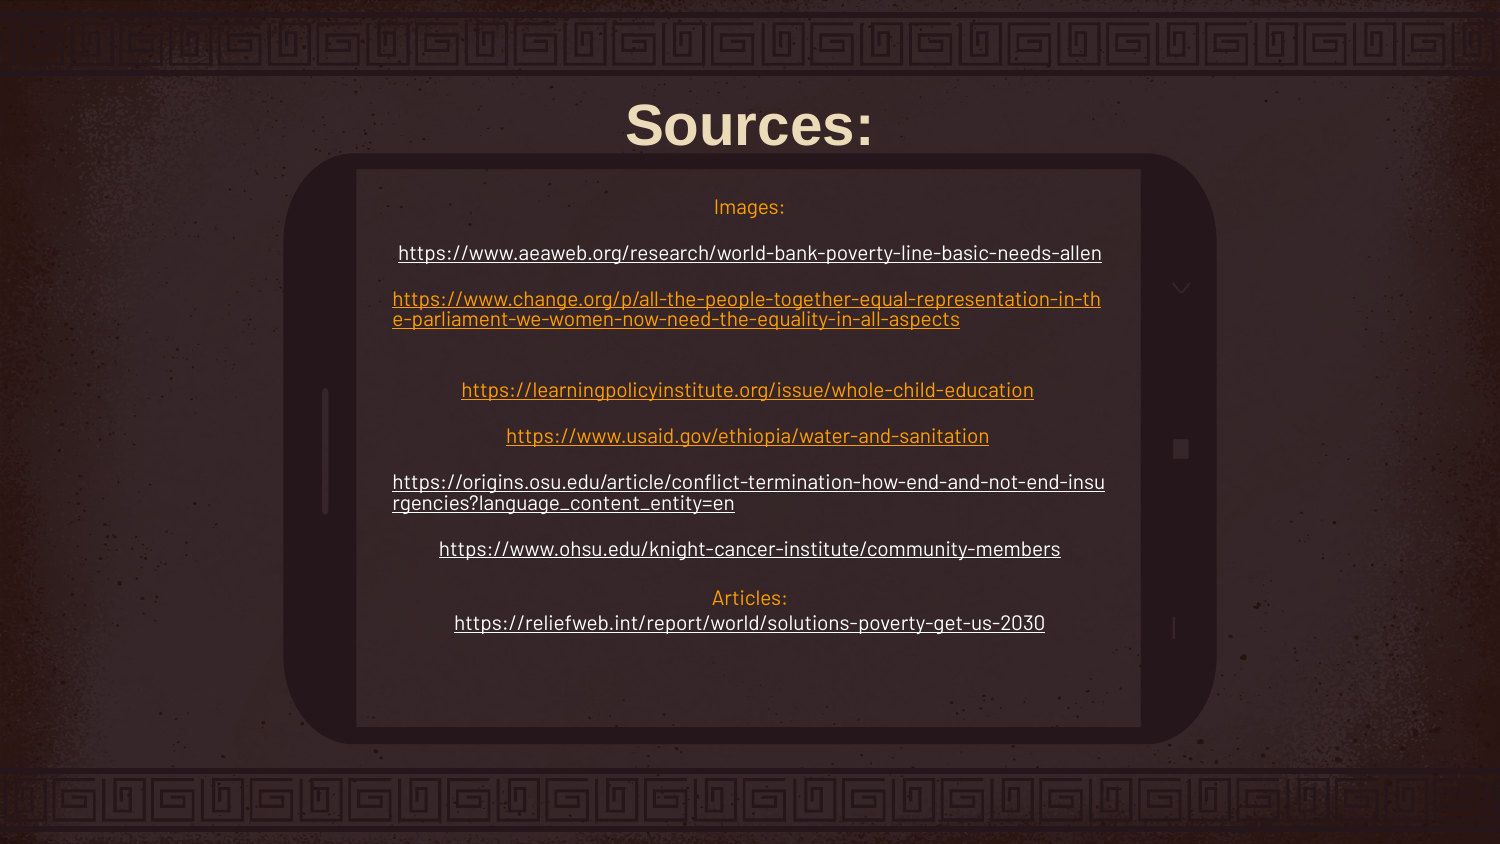

# Sources:
Images:
https://www.aeaweb.org/research/world-bank-poverty-line-basic-needs-allen
https://www.change.org/p/all-the-people-together-equal-representation-in-the-parliament-we-women-now-need-the-equality-in-all-aspects
https://learningpolicyinstitute.org/issue/whole-child-education
https://www.usaid.gov/ethiopia/water-and-sanitation
https://origins.osu.edu/article/conflict-termination-how-end-and-not-end-insurgencies?language_content_entity=en
https://www.ohsu.edu/knight-cancer-institute/community-members

Articles:
https://reliefweb.int/report/world/solutions-poverty-get-us-2030